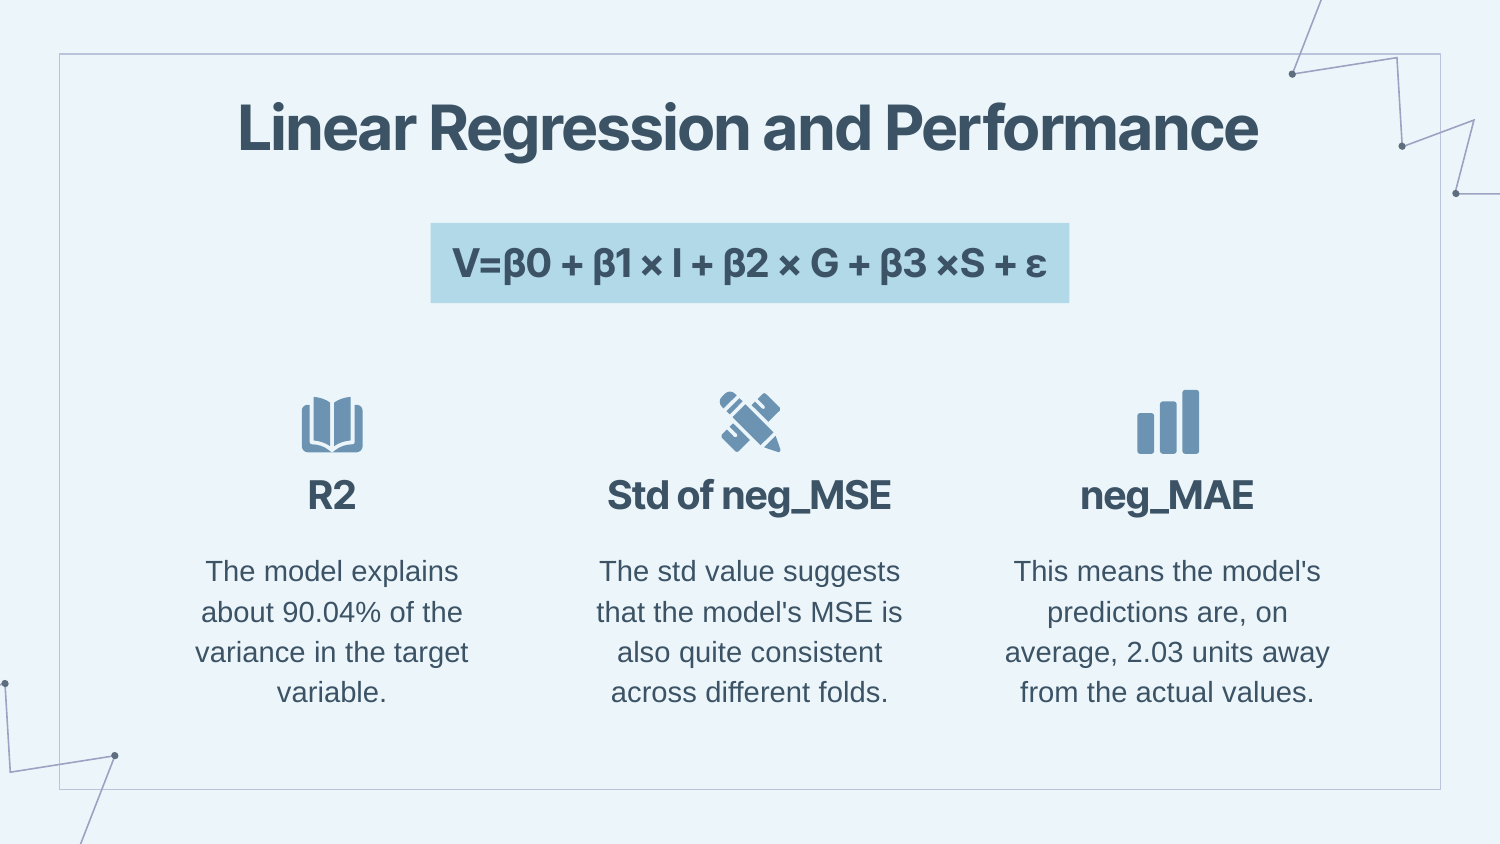

# Linear Regression and Performance
V=β0 + β1 × I + β2 × G + β3 ×S + ε

R2
Std of neg_MSE
neg_MAE
The model explains about 90.04% of the variance in the target variable.
The std value suggests that the model's MSE is also quite consistent across different folds.
This means the model's predictions are, on average, 2.03 units away from the actual values.